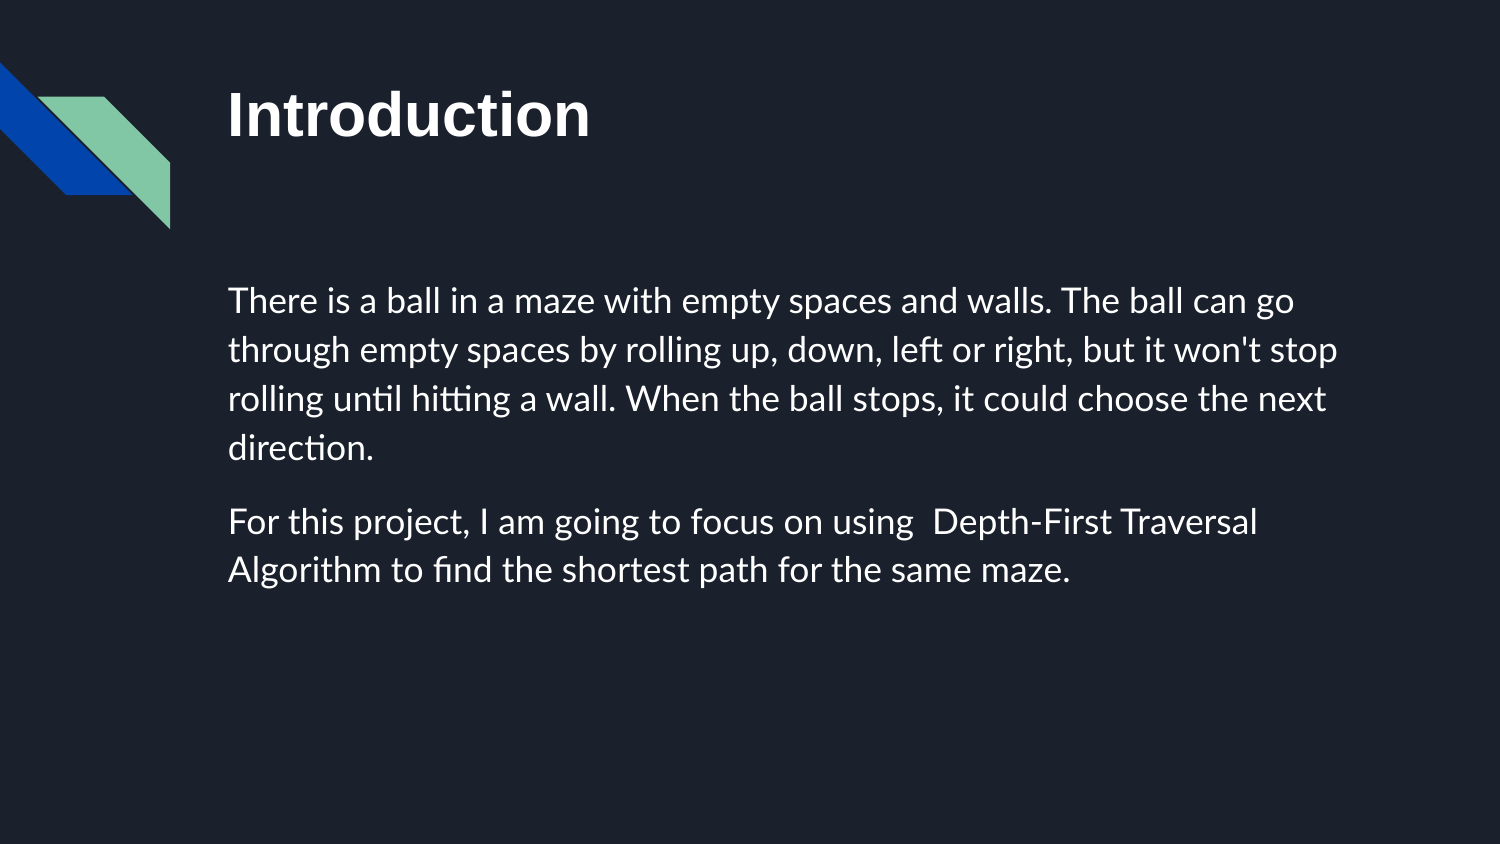

# Introduction
There is a ball in a maze with empty spaces and walls. The ball can go through empty spaces by rolling up, down, left or right, but it won't stop rolling until hitting a wall. When the ball stops, it could choose the next direction.
For this project, I am going to focus on using  Depth-First Traversal Algorithm to find the shortest path for the same maze.